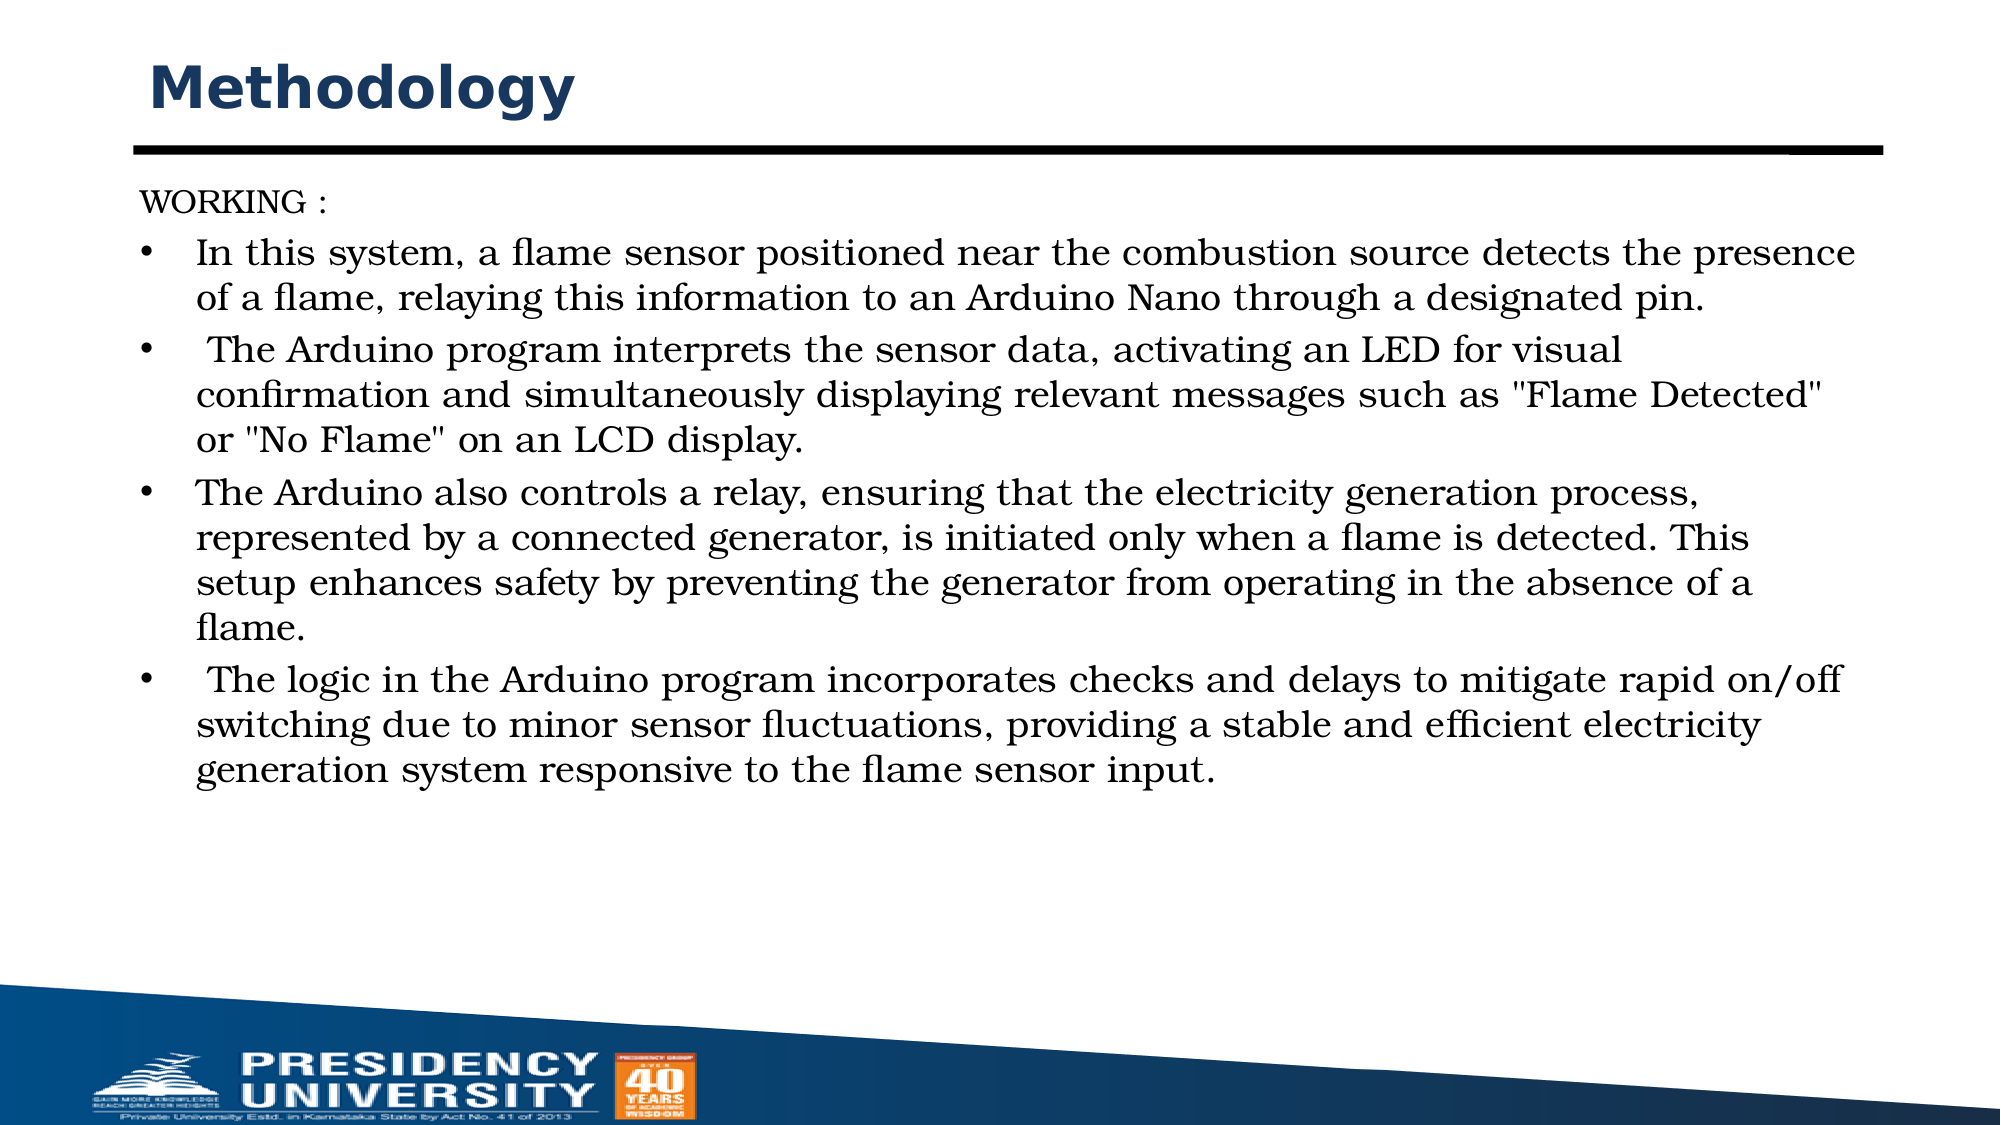

# Methodology
WORKING :
In this system, a flame sensor positioned near the combustion source detects the presence of a flame, relaying this information to an Arduino Nano through a designated pin.
 The Arduino program interprets the sensor data, activating an LED for visual confirmation and simultaneously displaying relevant messages such as "Flame Detected" or "No Flame" on an LCD display.
The Arduino also controls a relay, ensuring that the electricity generation process, represented by a connected generator, is initiated only when a flame is detected. This setup enhances safety by preventing the generator from operating in the absence of a flame.
 The logic in the Arduino program incorporates checks and delays to mitigate rapid on/off switching due to minor sensor fluctuations, providing a stable and efficient electricity generation system responsive to the flame sensor input.